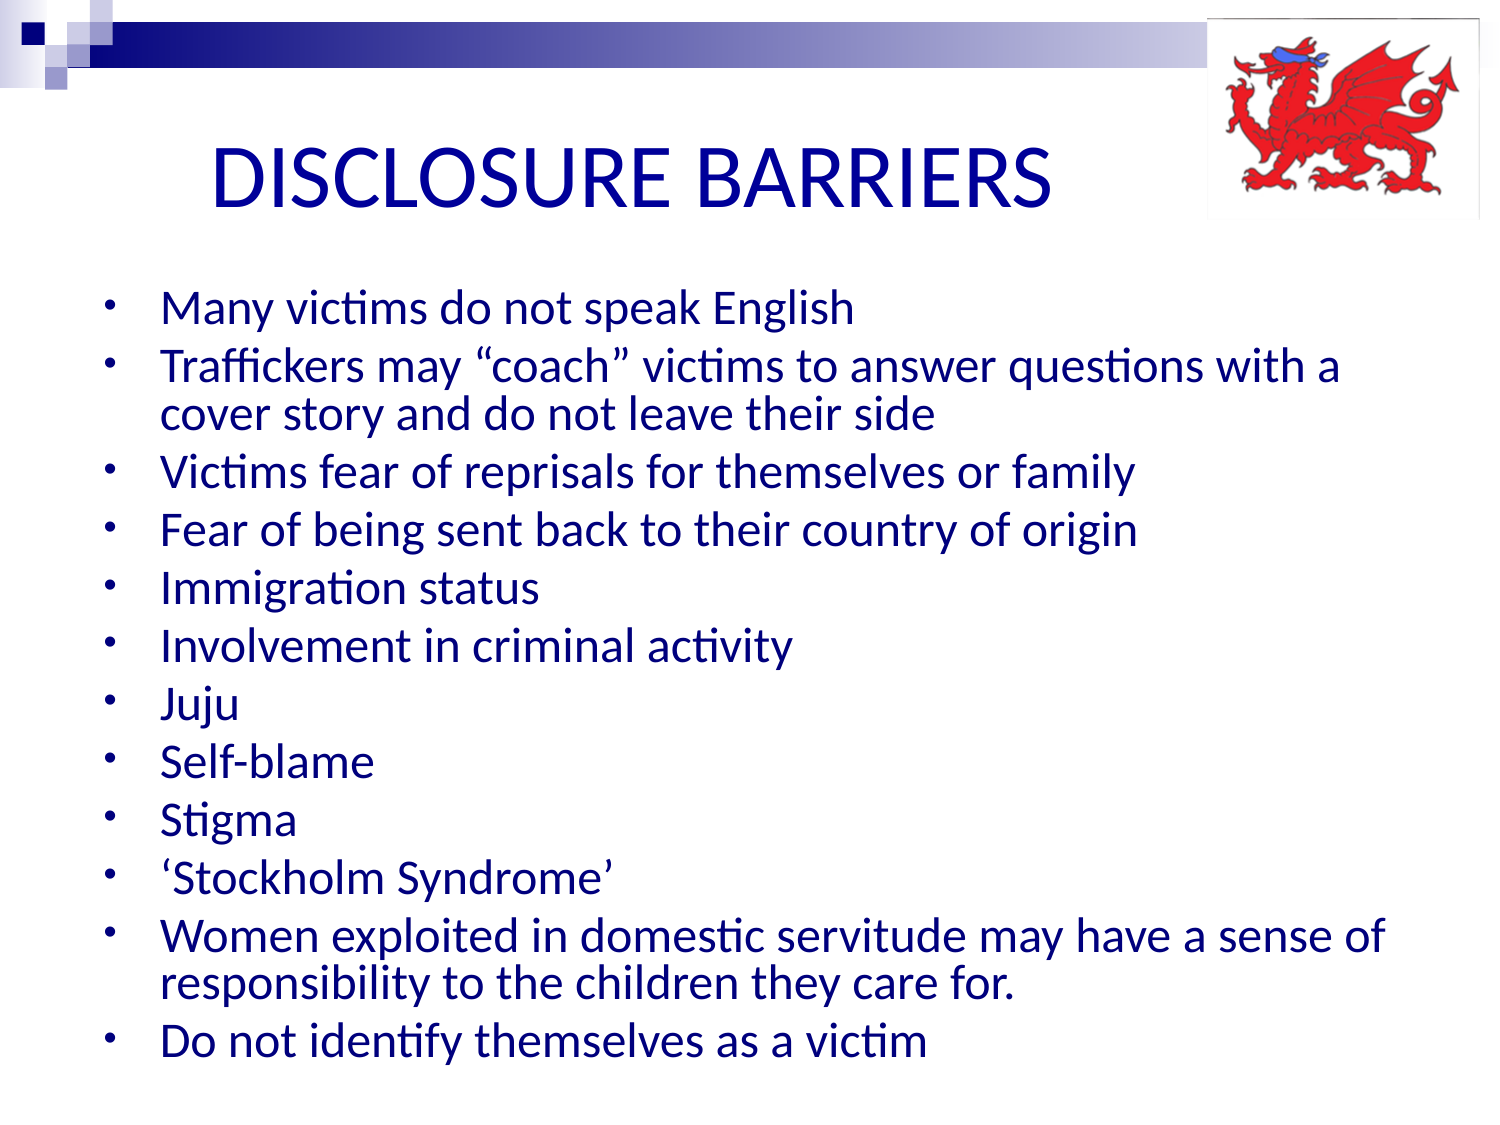

# DISCLOSURE BARRIERS
Many victims do not speak English
Traffickers may “coach” victims to answer questions with a cover story and do not leave their side
Victims fear of reprisals for themselves or family
Fear of being sent back to their country of origin
Immigration status
Involvement in criminal activity
Juju
Self-blame
Stigma
‘Stockholm Syndrome’
Women exploited in domestic servitude may have a sense of responsibility to the children they care for.
Do not identify themselves as a victim